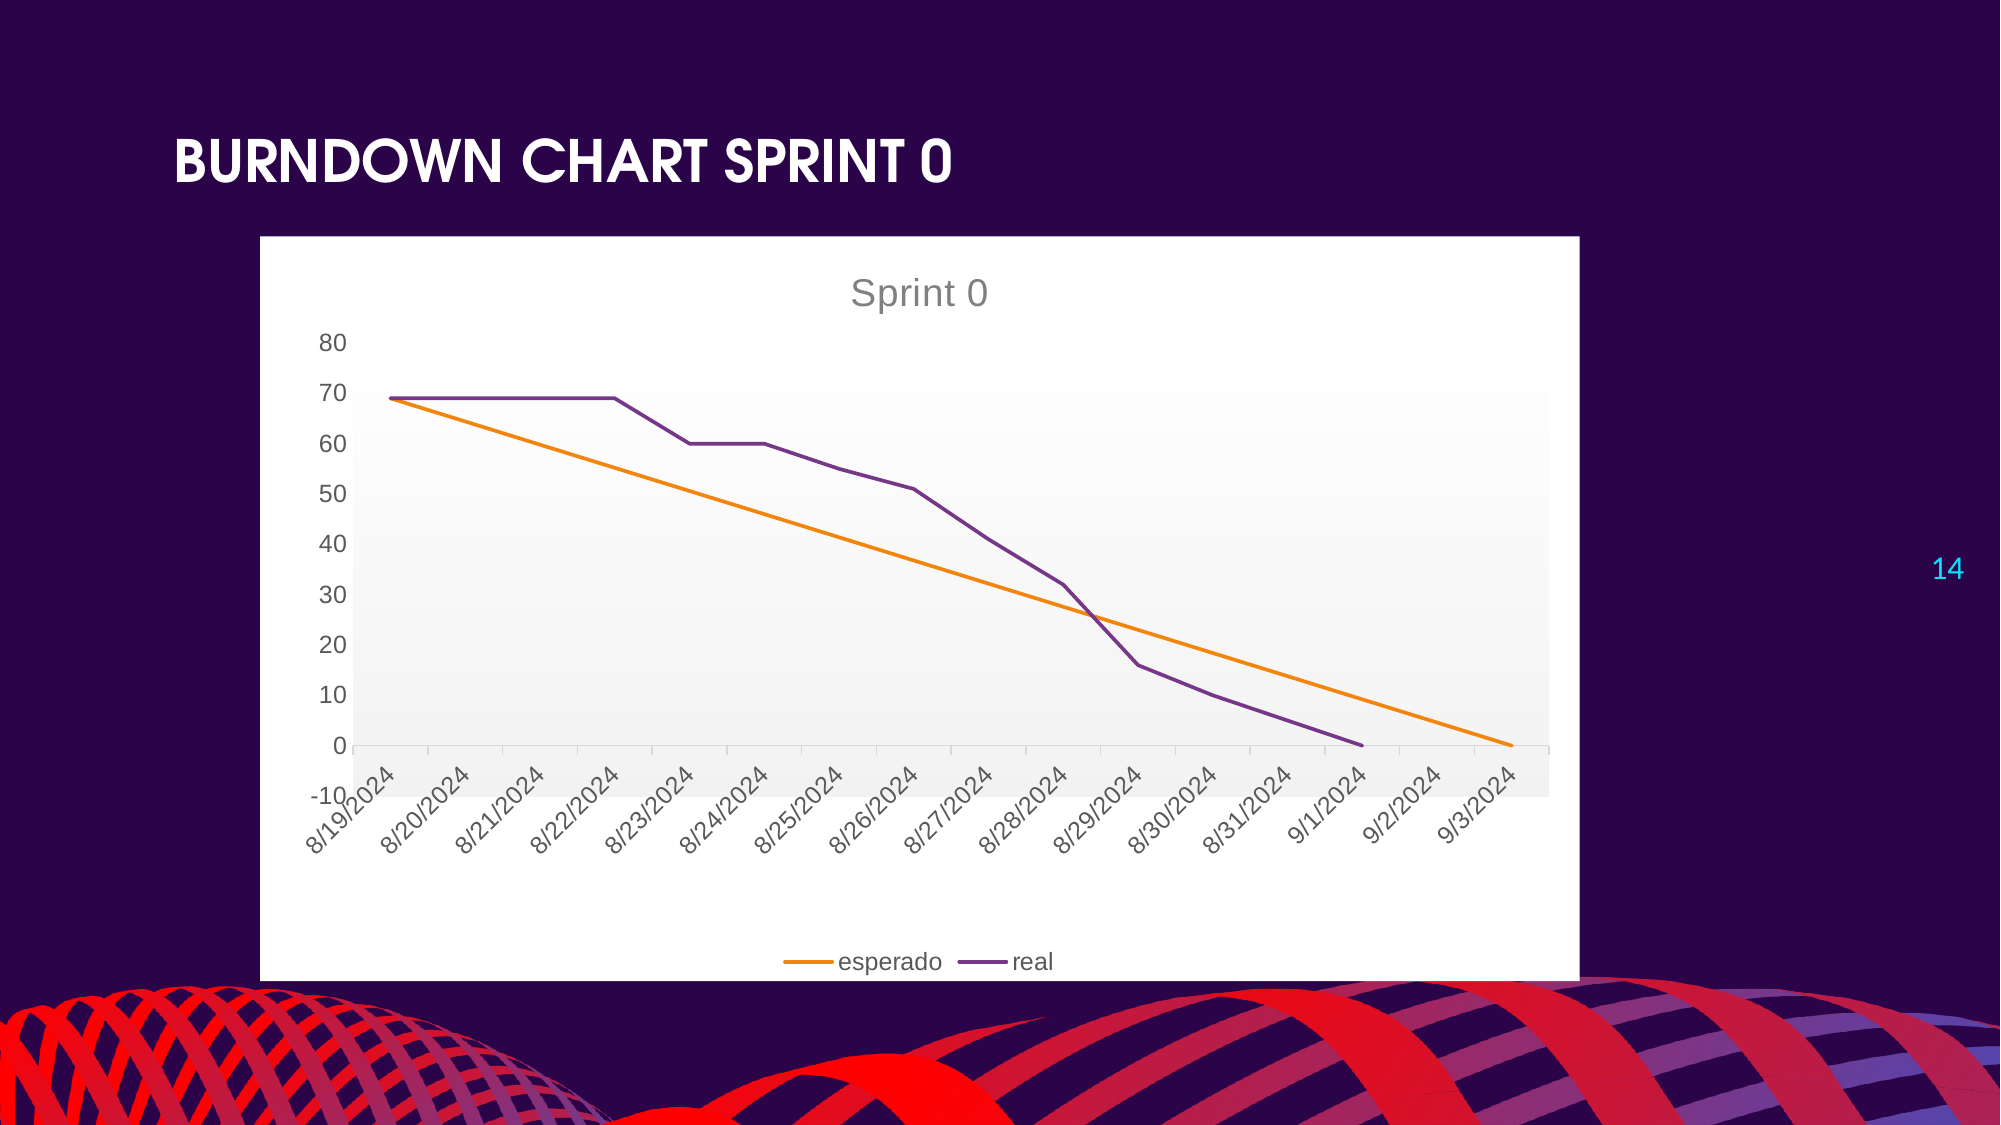

# BURNDOWN CHART SPRINT 0

### Chart: Sprint 0

| Category | esperado | real |
|---|---|---|
| 45523 | 69.0 | 69.0 |
| 45524 | 64.4 | 69.0 |
| 45525 | 59.800000000000004 | 69.0 |
| 45526 | 55.2 | 69.0 |
| 45527 | 50.6 | 60.0 |
| 45528 | 46.0 | 60.0 |
| 45529 | 41.4 | 55.0 |
| 45530 | 36.8 | 51.0 |
| 45531 | 32.199999999999996 | 41.0 |
| 45532 | 27.599999999999994 | 32.0 |
| 45533 | 22.999999999999993 | 16.0 |
| 45534 | 18.39999999999999 | 10.0 |
| 45535 | 13.799999999999992 | 5.0 |
| 45536 | 9.199999999999992 | 0.0 |
| 45537 | 4.5999999999999925 | None |
| 45538 | -7.105427357601002e-15 | None |
14